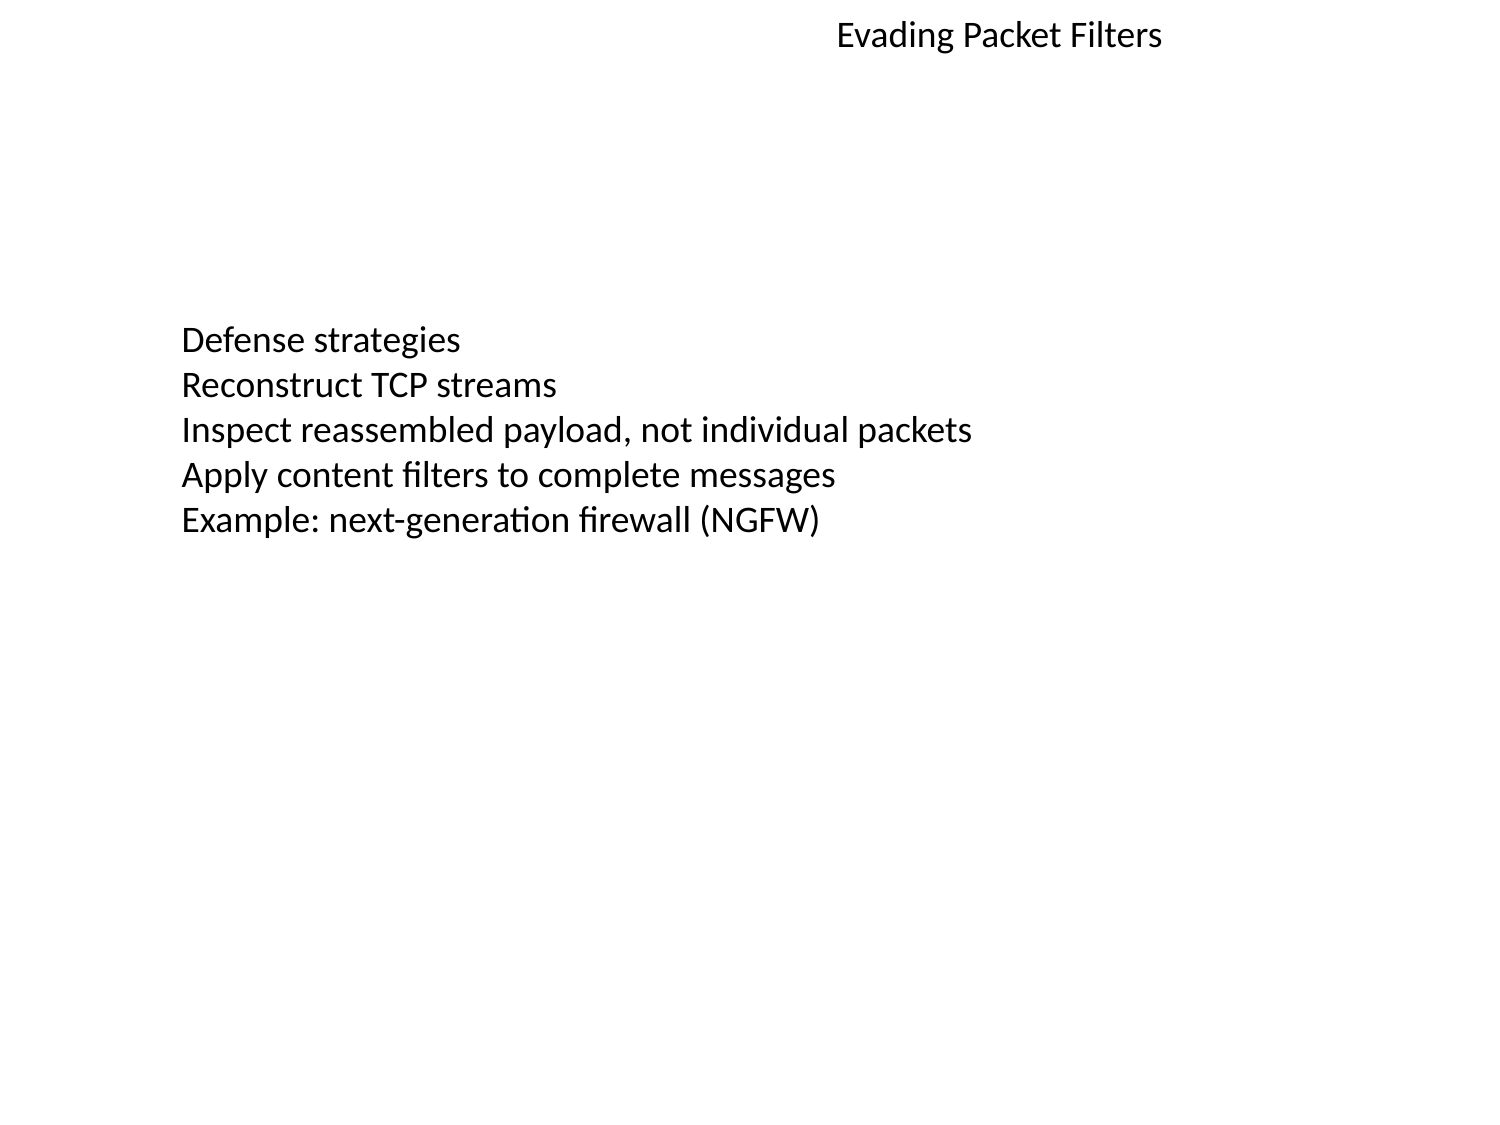

Evading Packet Filters
Defense strategies
Reconstruct TCP streams
Inspect reassembled payload, not individual packets
Apply content filters to complete messages
Example: next-generation firewall (NGFW)